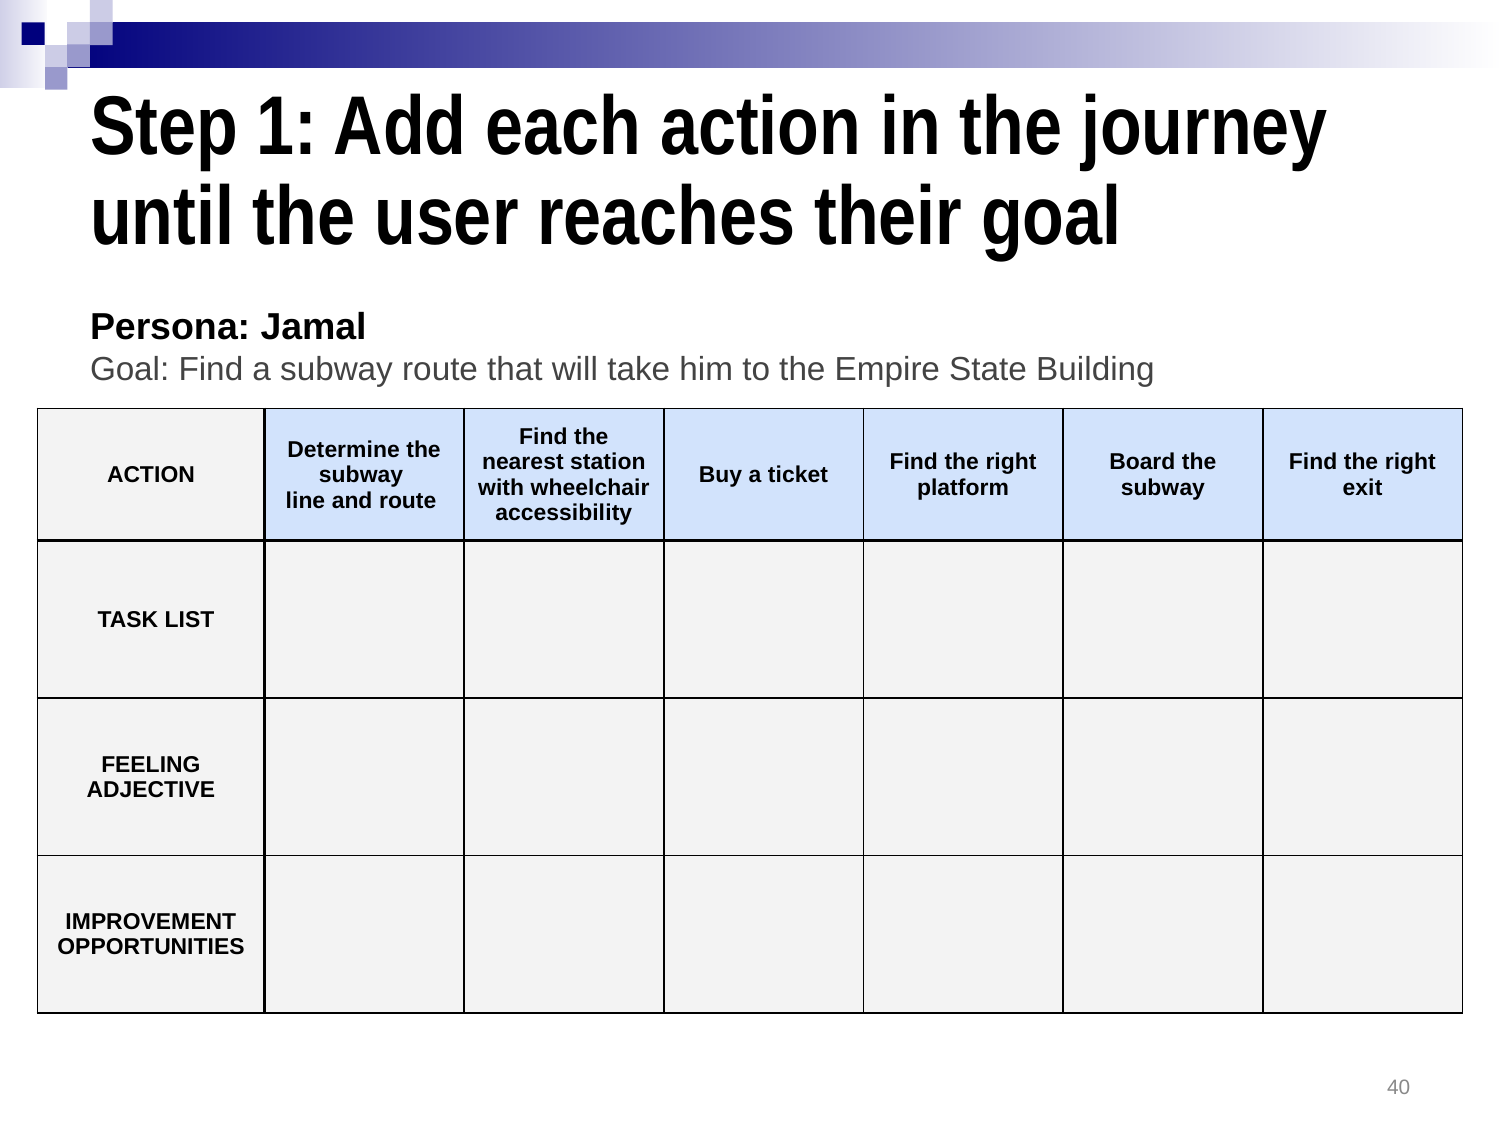

# Step 1: Add each action in the journey until the user reaches their goal
Persona: Jamal
Goal: Find a subway route that will take him to the Empire State Building

| ACTION | Determine the subway line and route | Find the nearest station with wheelchair accessibility | Buy a ticket | Find the right platform | Board the subway | Find the right exit |
| --- | --- | --- | --- | --- | --- | --- |
| TASK LIST |  |  |  |  |  |  |
| FEELING ADJECTIVE |  |  |  |  |  |  |
| IMPROVEMENT OPPORTUNITIES |  |  |  |  |  |  |
40